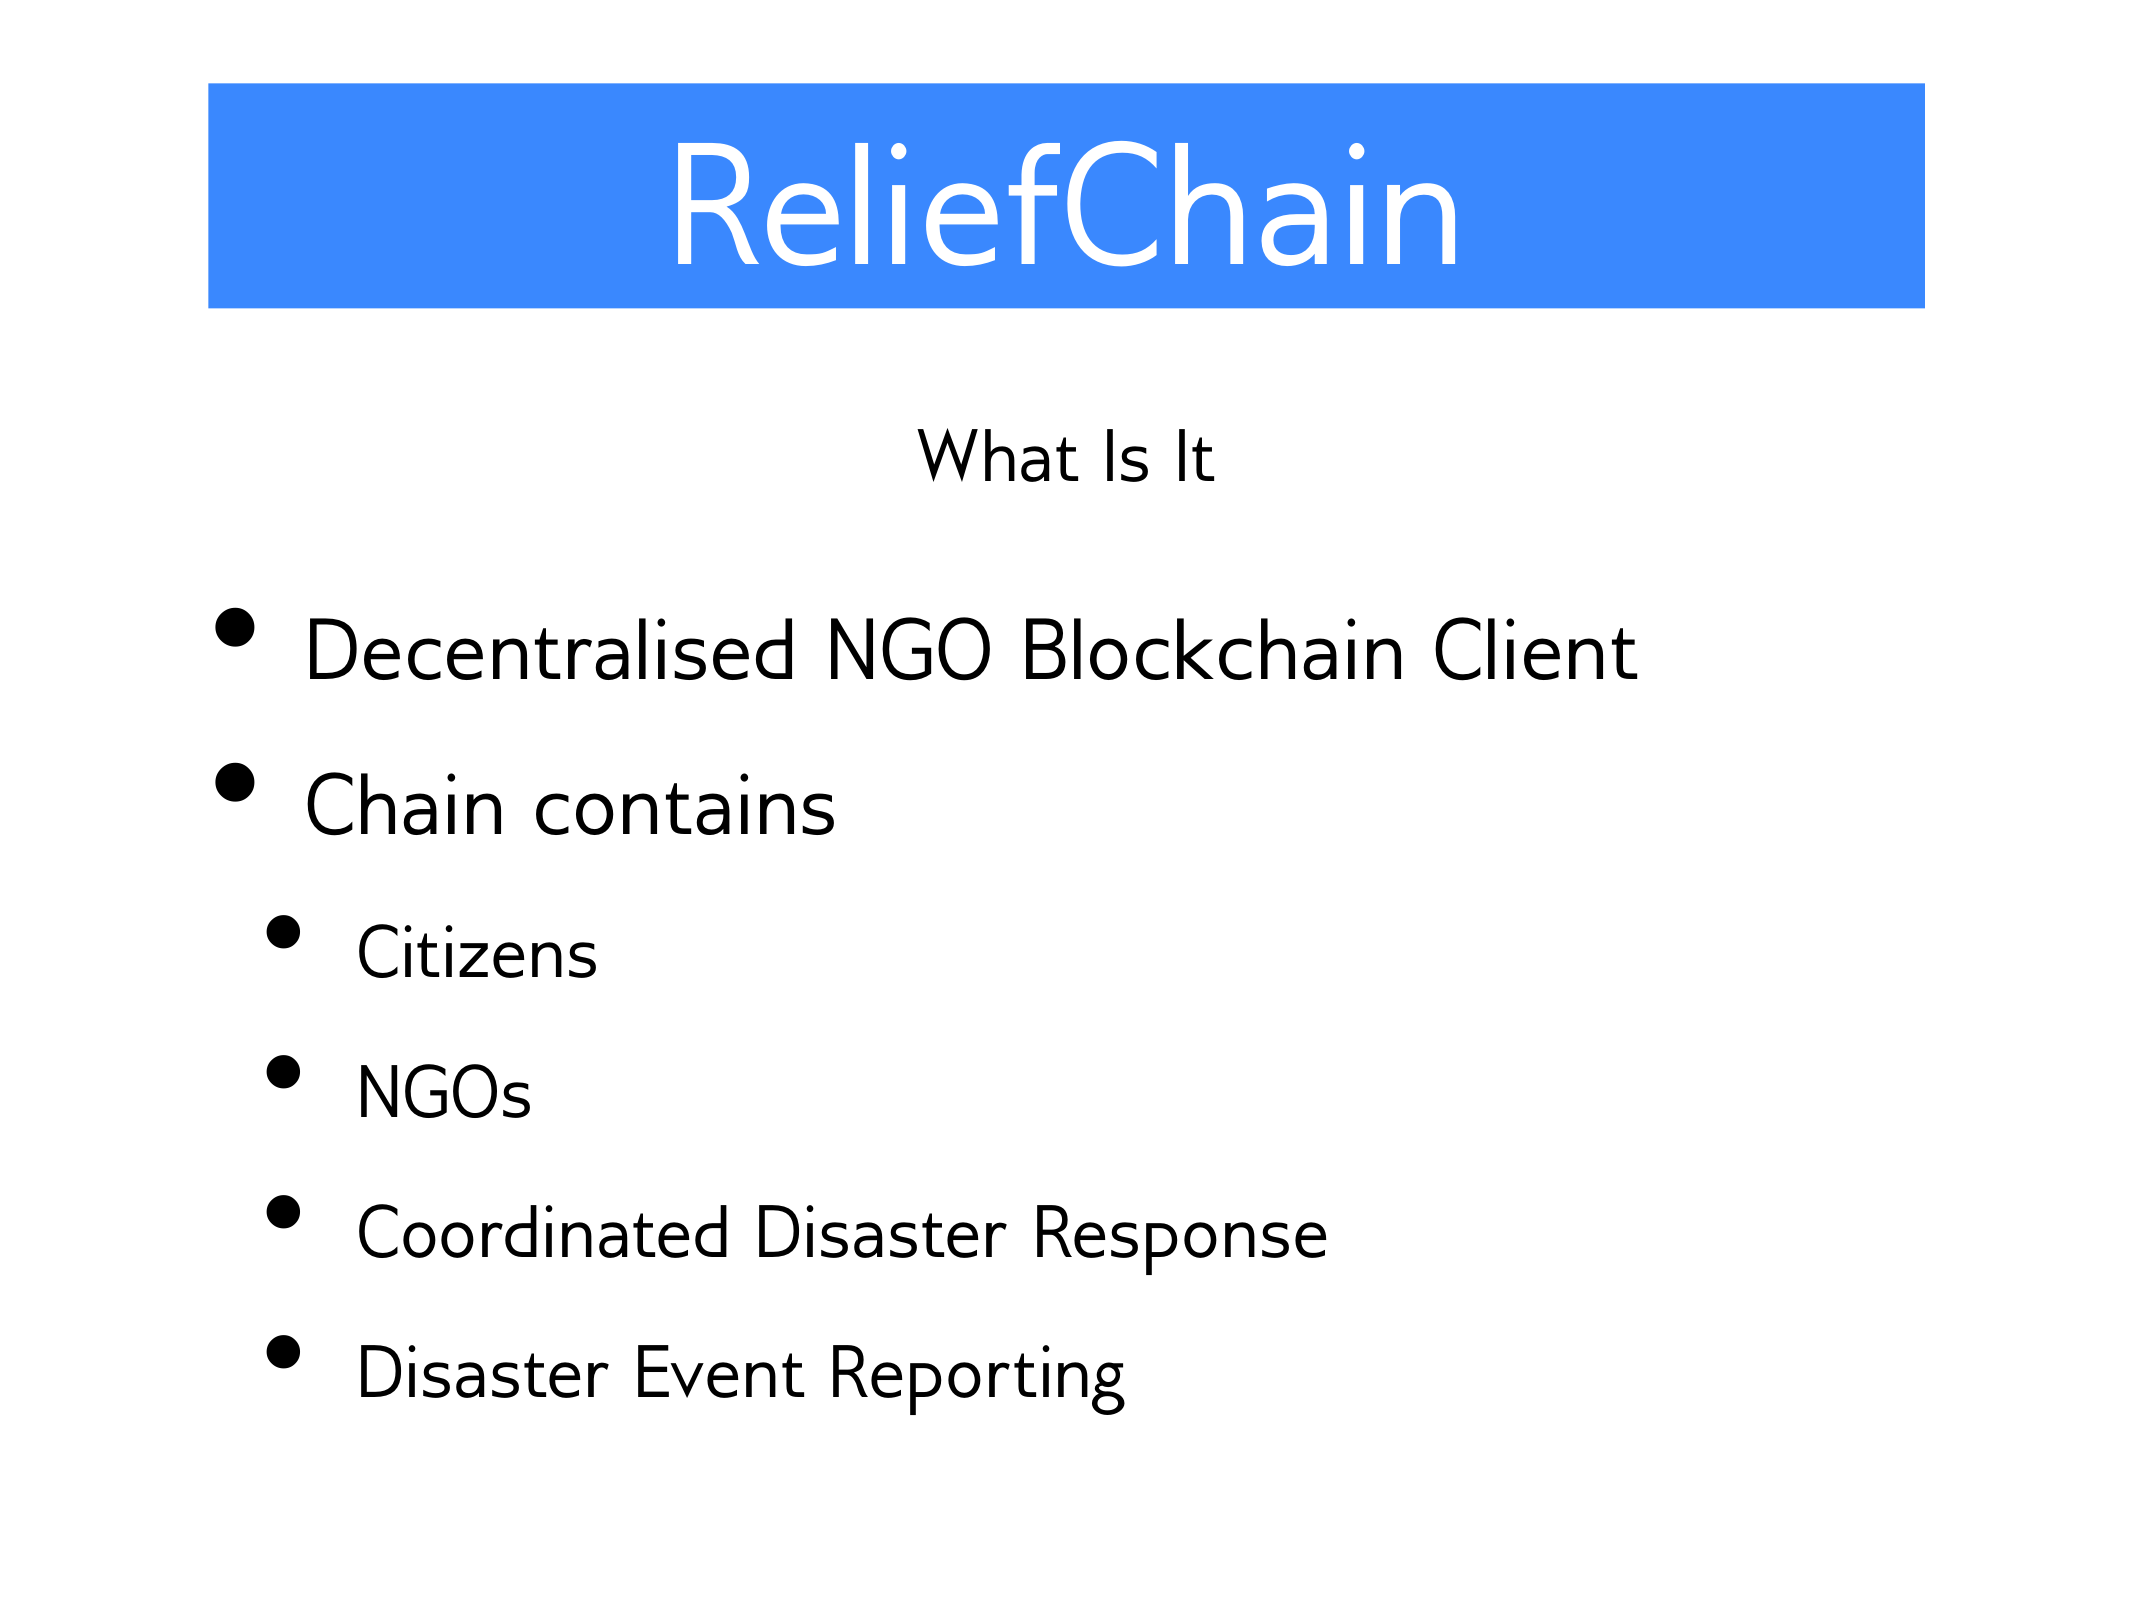

# ReliefChain

What Is It
Decentralised NGO Blockchain Client
Chain contains
Citizens
NGOs
Coordinated Disaster Response
Disaster Event Reporting